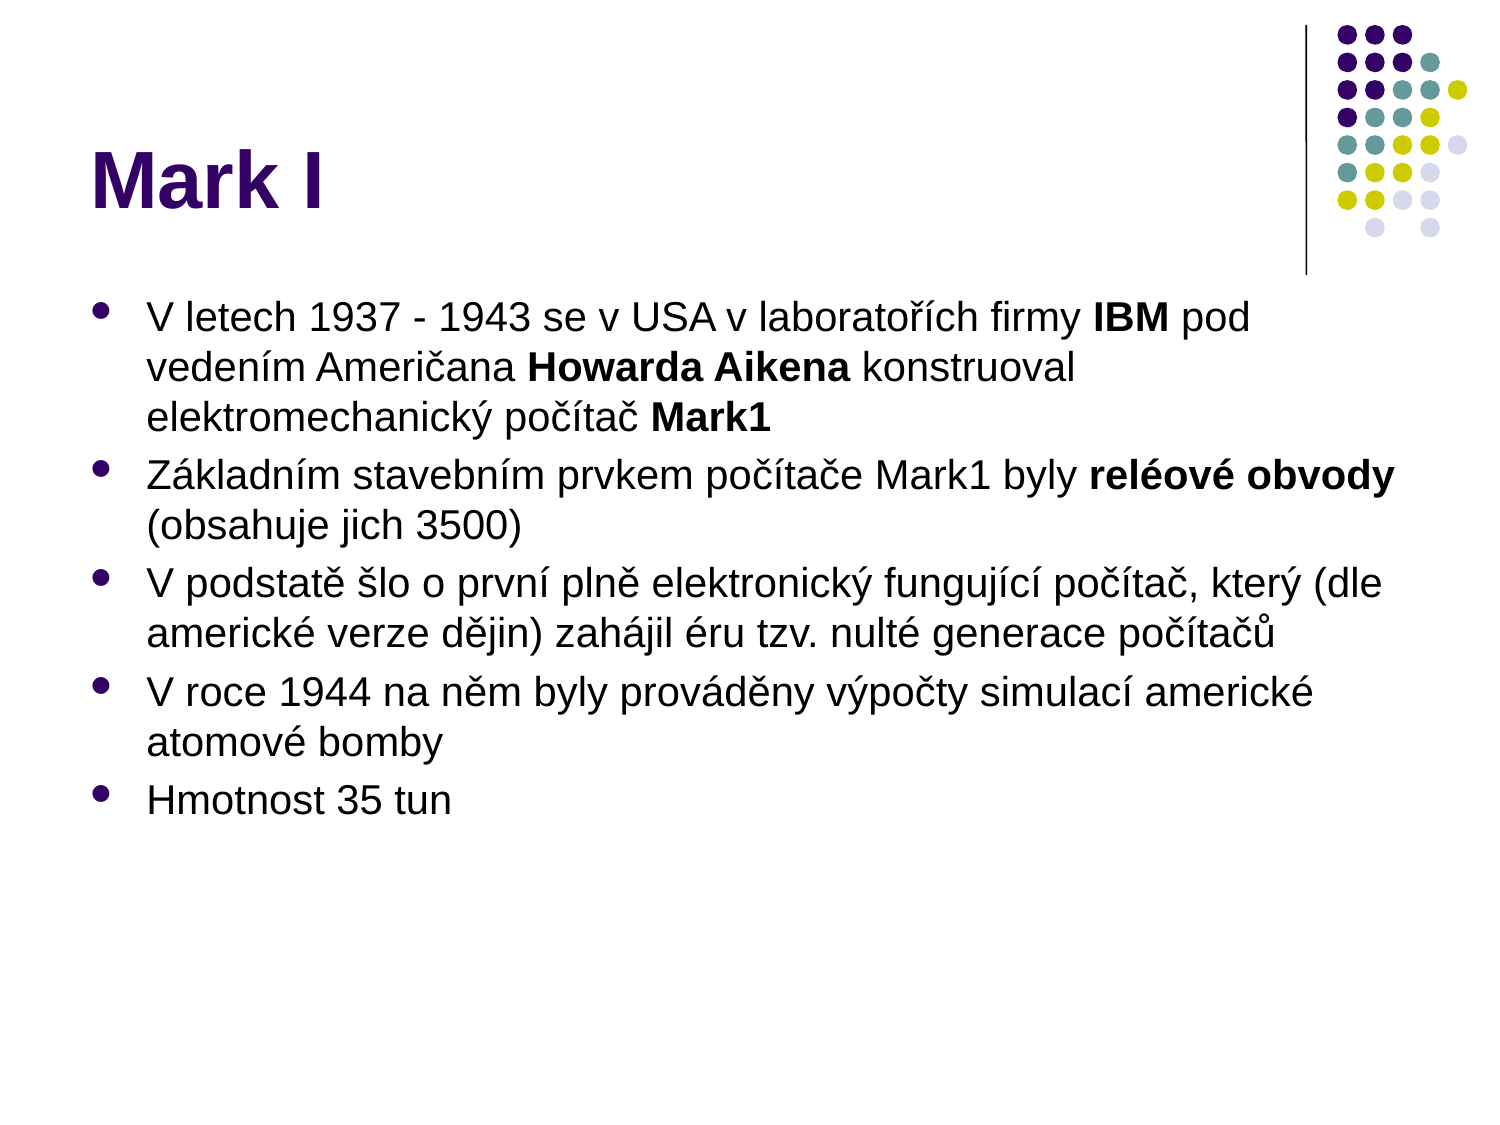

# Mark I
V letech 1937 - 1943 se v USA v laboratořích firmy IBM pod vedením Američana Howarda Aikena konstruoval elektromechanický počítač Mark1
Základním stavebním prvkem počítače Mark1 byly reléové obvody (obsahuje jich 3500)
V podstatě šlo o první plně elektronický fungující počítač, který (dle americké verze dějin) zahájil éru tzv. nulté generace počítačů
V roce 1944 na něm byly prováděny výpočty simulací americké atomové bomby
Hmotnost 35 tun